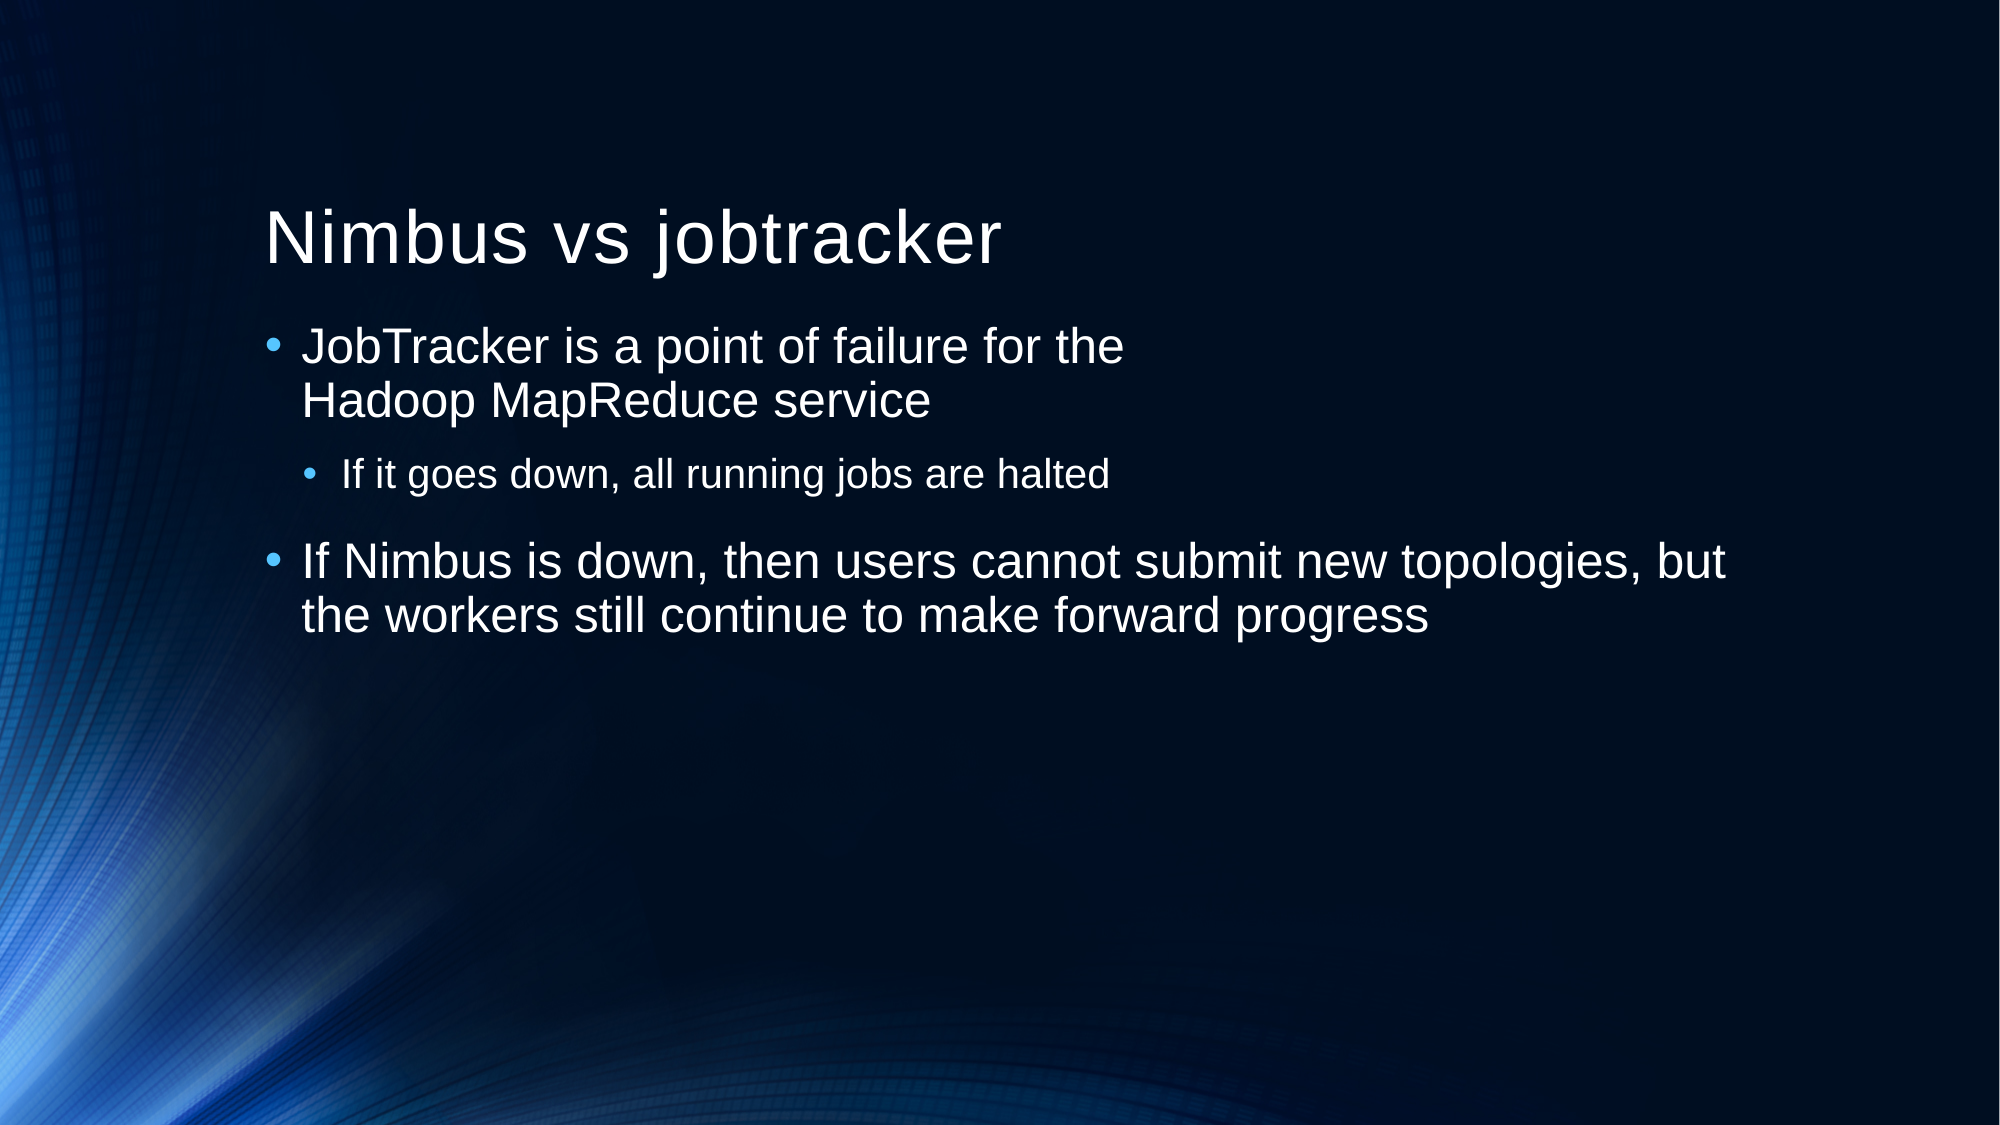

# Nimbus vs jobtracker
JobTracker is a point of failure for the Hadoop MapReduce service
If it goes down, all running jobs are halted
If Nimbus is down, then users cannot submit new topologies, but the workers still continue to make forward progress